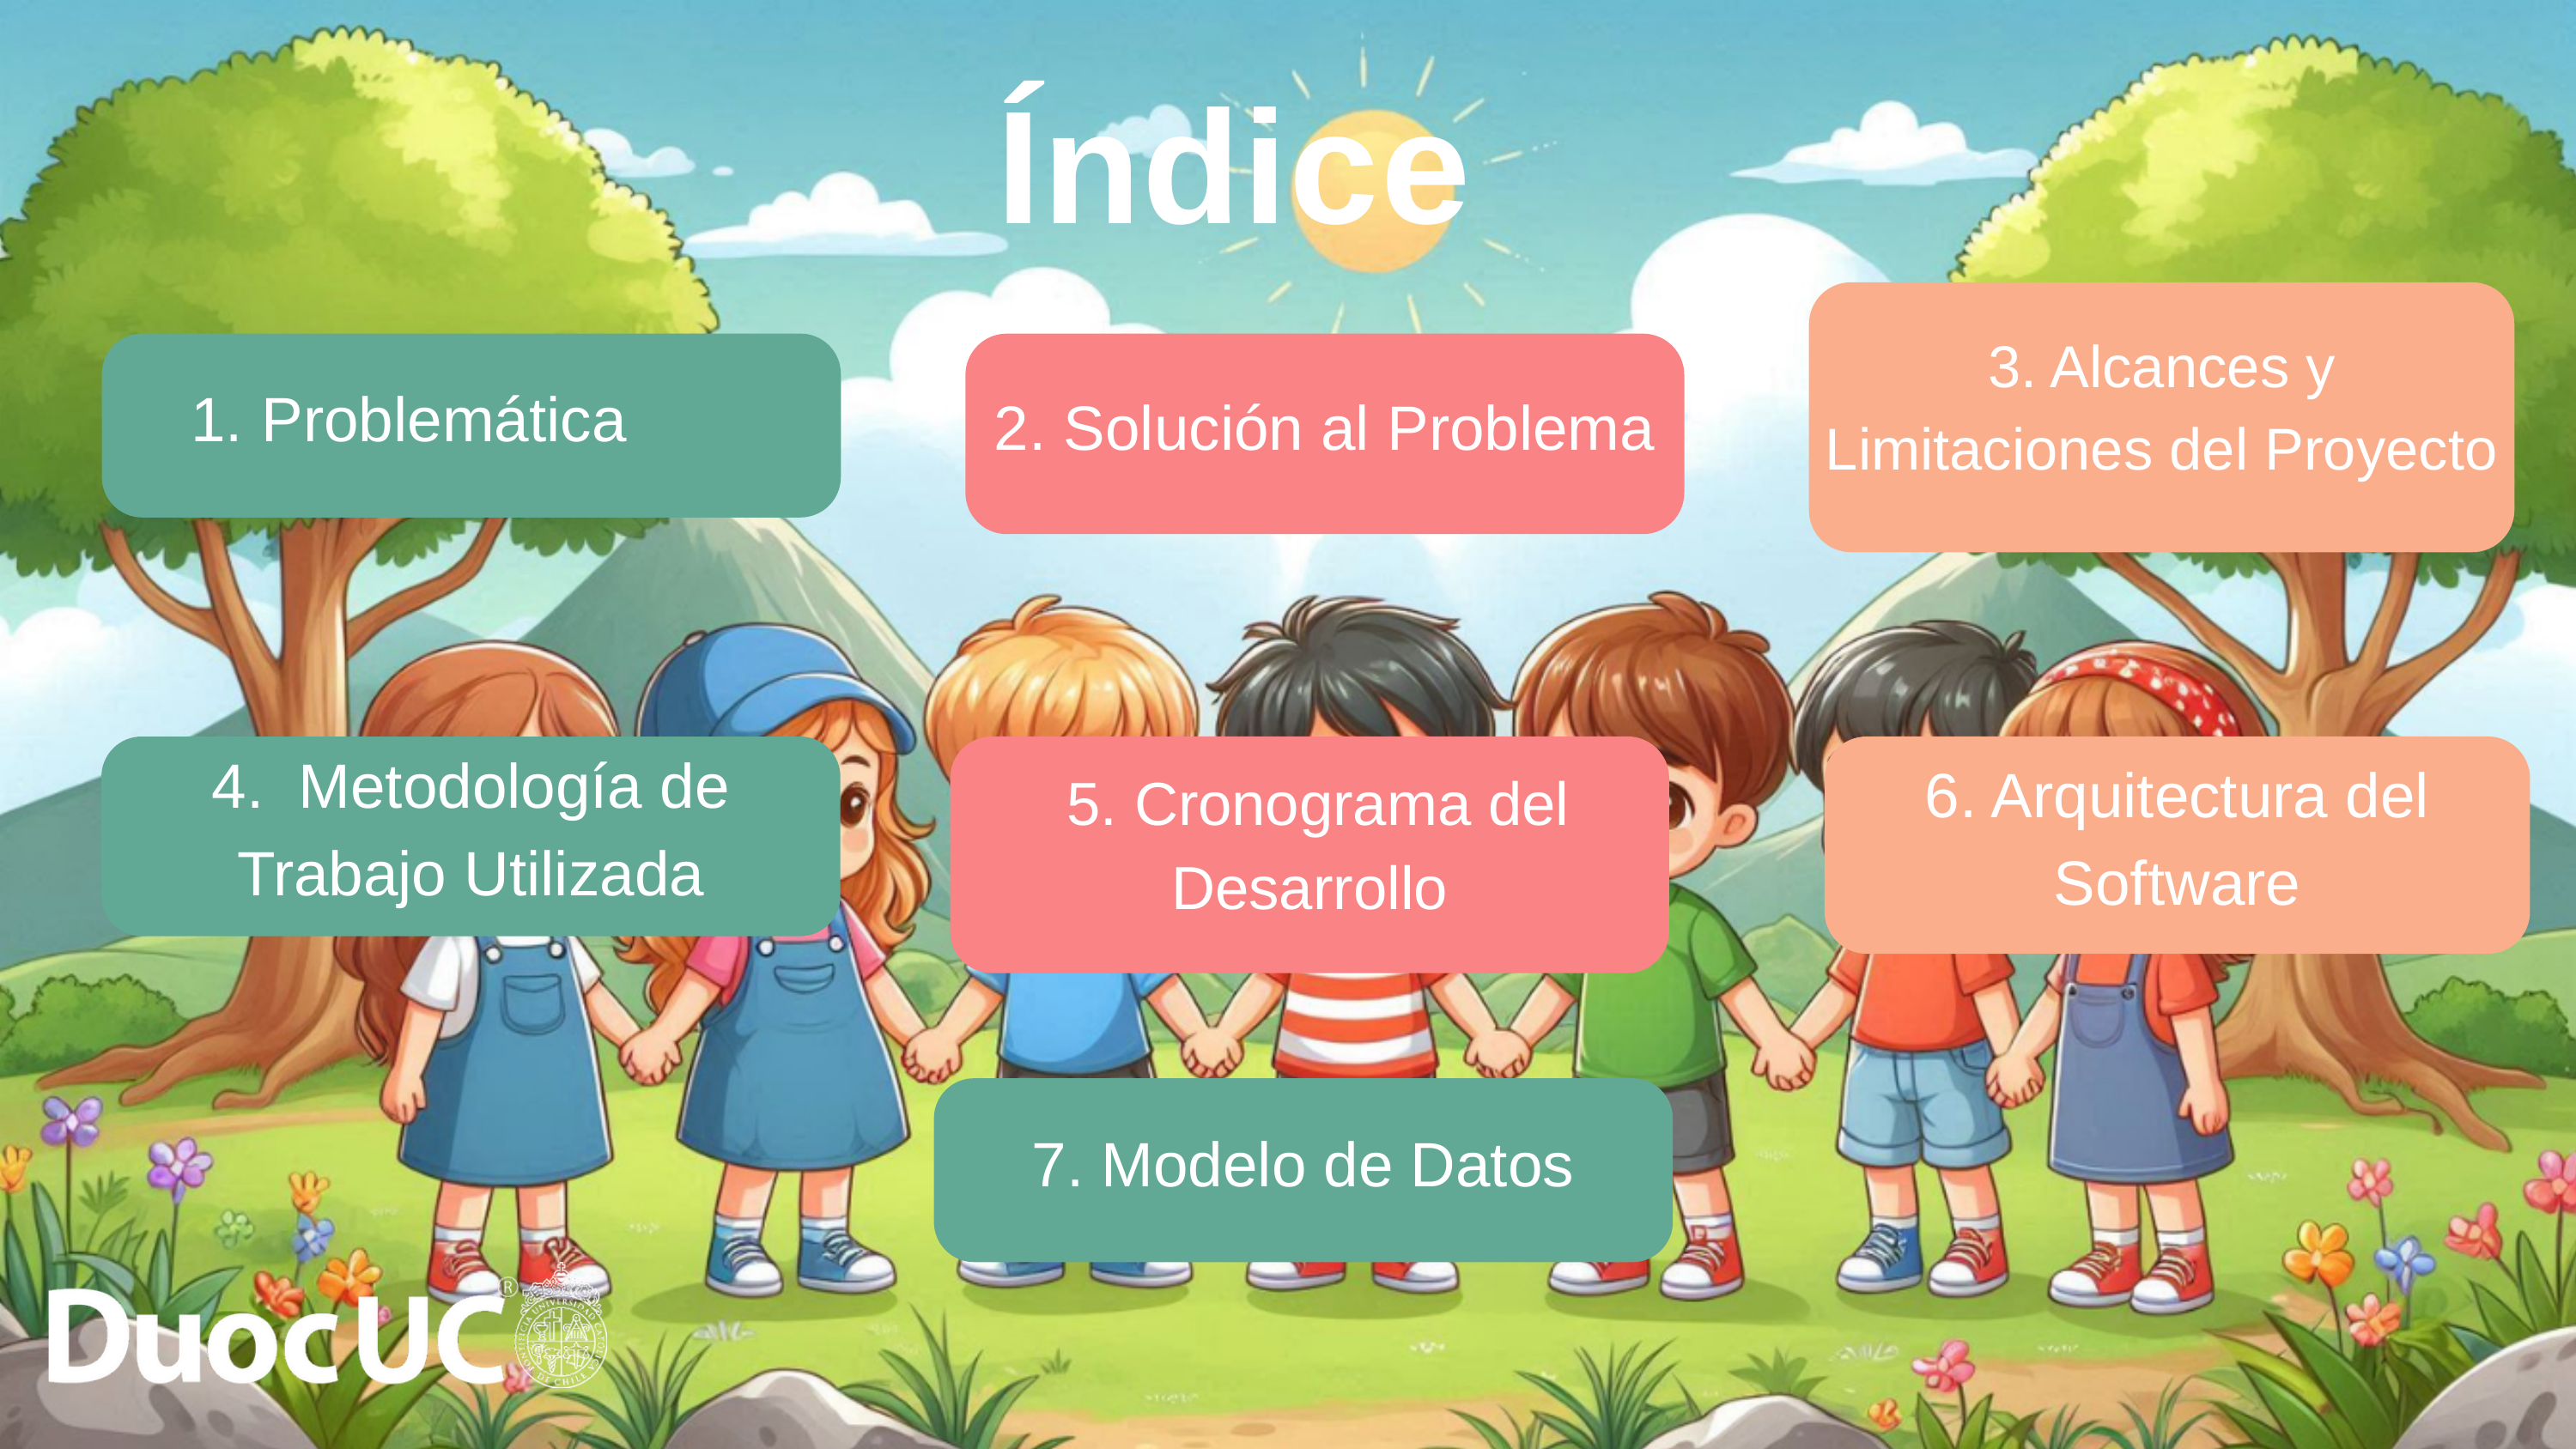

Índice

3. Alcances y Limitaciones del Proyecto

 Problemática

2. Solución al Problema

4.  Metodología de Trabajo Utilizada

 5. Cronograma del Desarrollo

6. Arquitectura del Software

7. Modelo de Datos